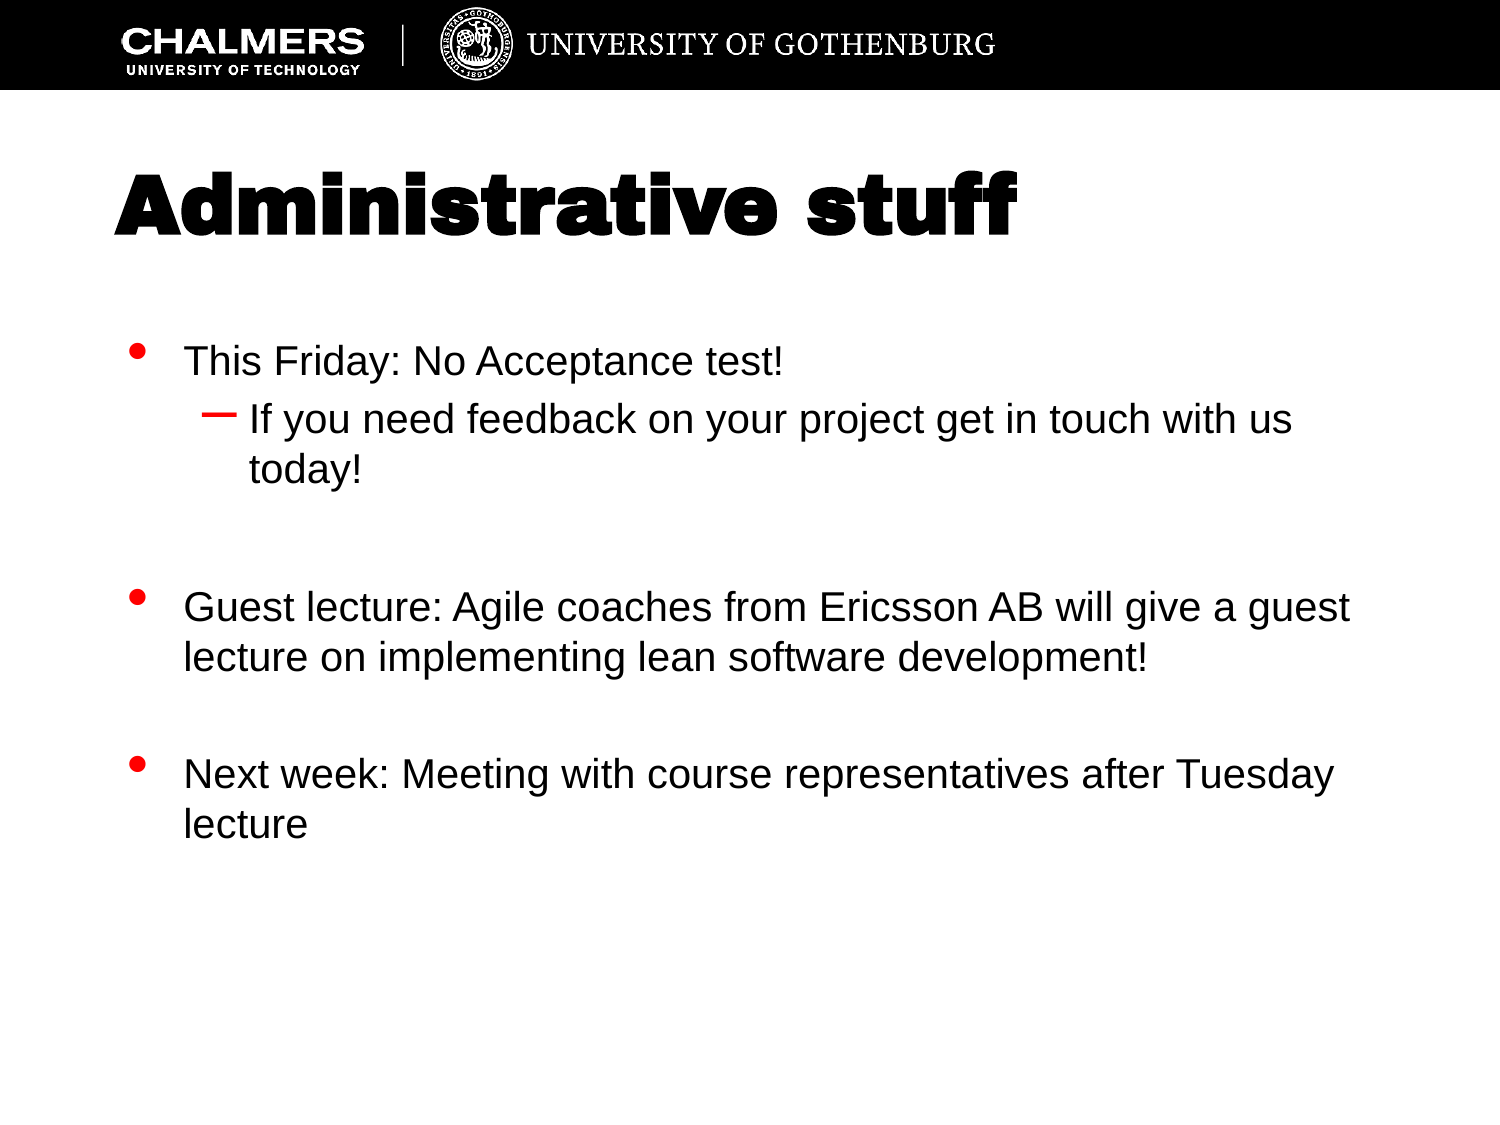

# Administrative stuff
This Friday: No Acceptance test!
If you need feedback on your project get in touch with us today!

Guest lecture: Agile coaches from Ericsson AB will give a guest lecture on implementing lean software development!

Next week: Meeting with course representatives after Tuesday lecture